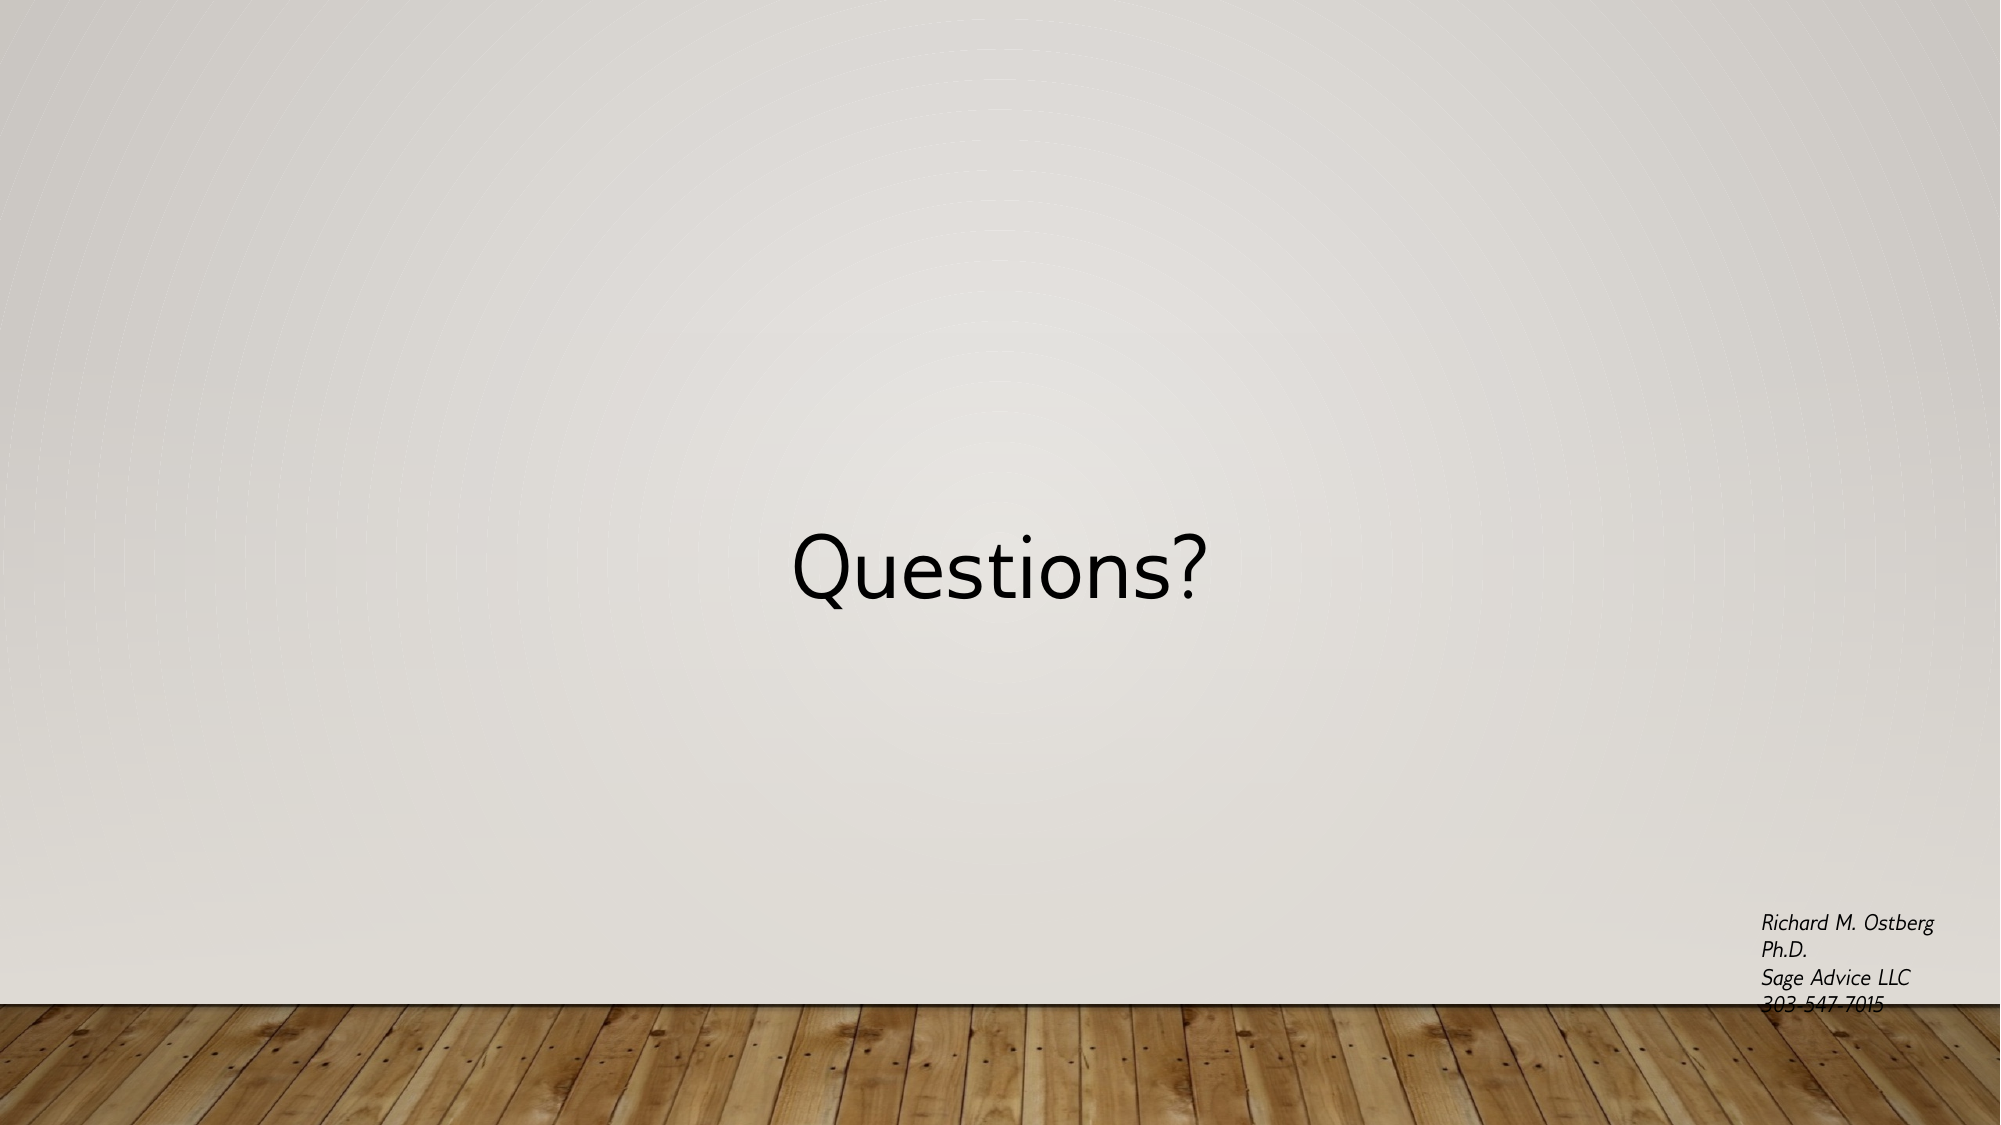

Questions?
Richard M. Ostberg Ph.D.
Sage Advice LLC
303-547-7015